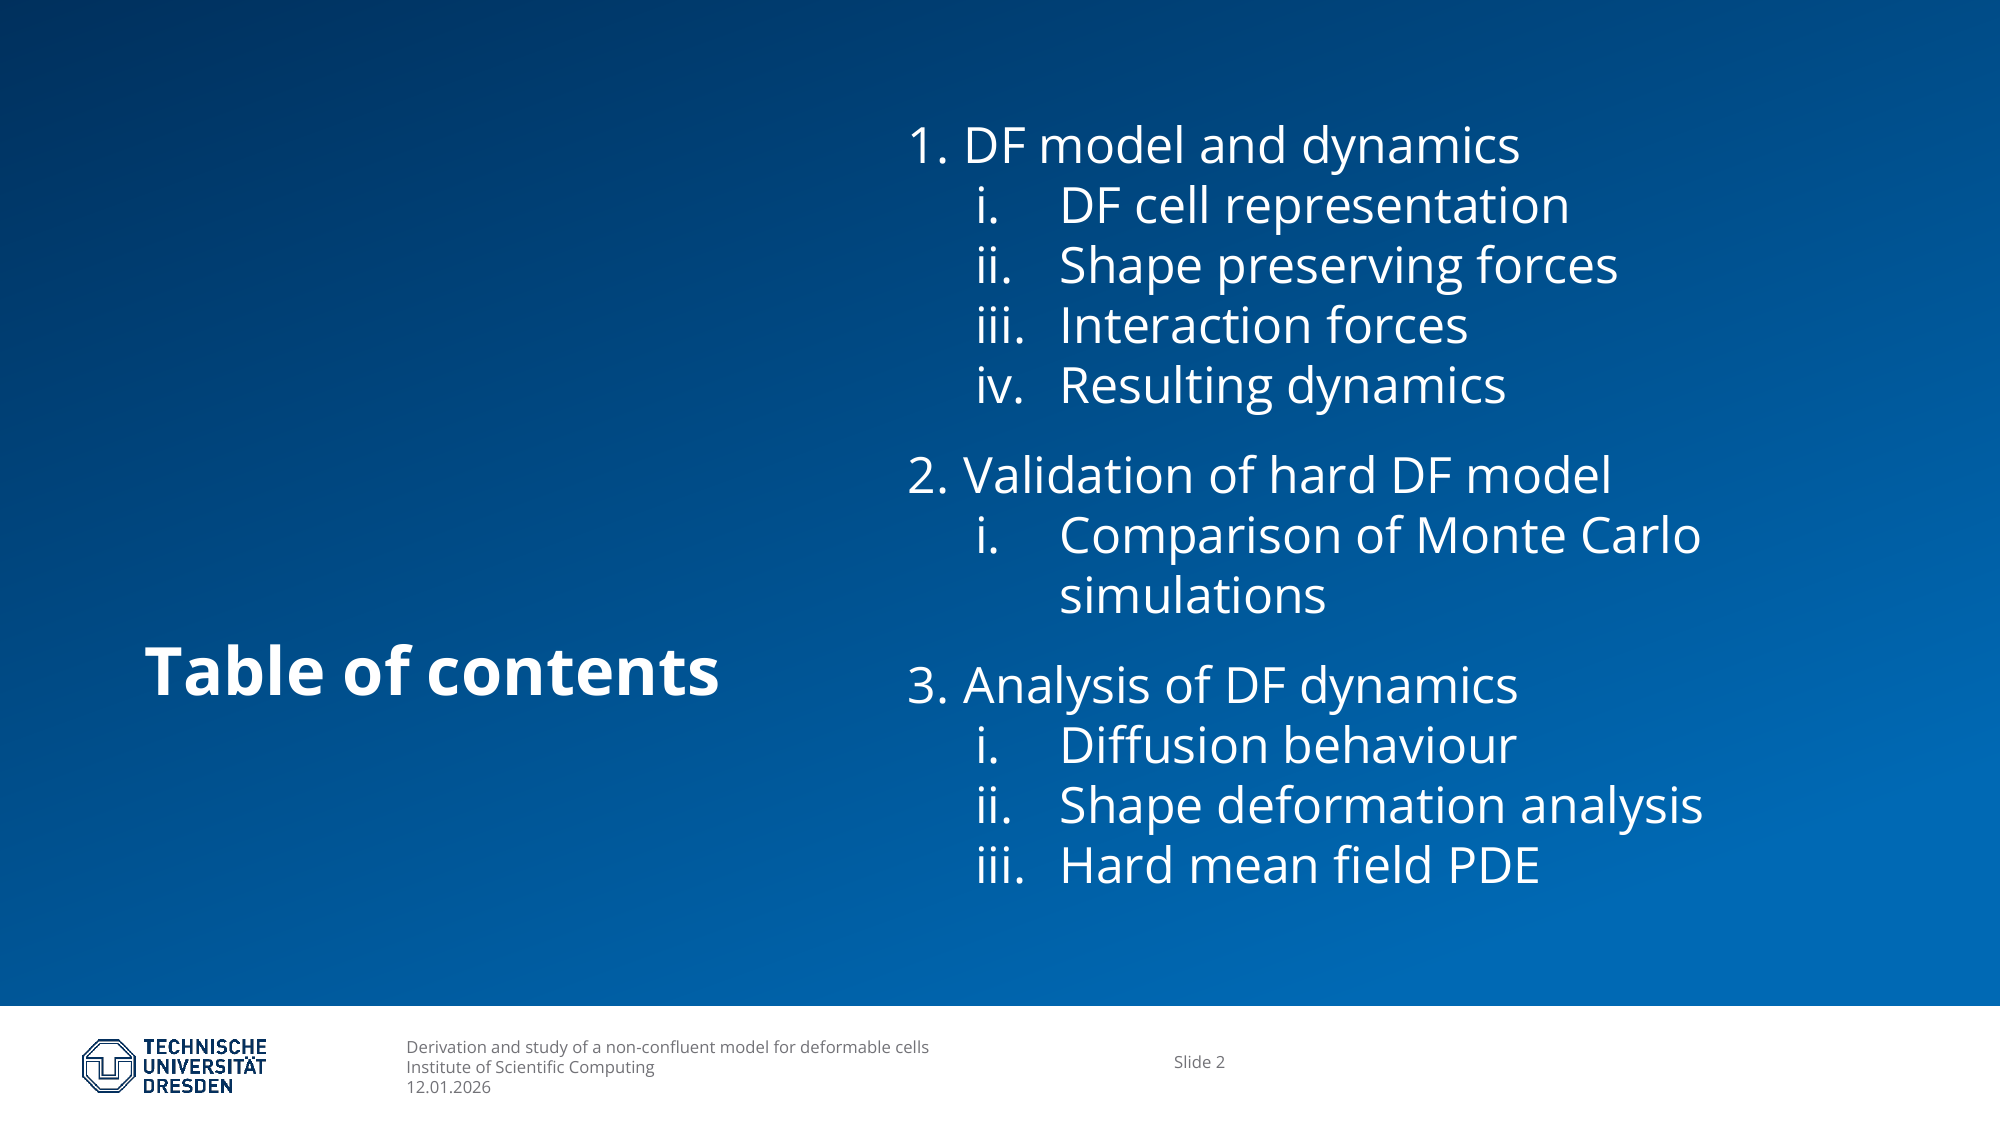

DF model and dynamics
DF cell representation
Shape preserving forces
Interaction forces
Resulting dynamics
Validation of hard DF model
Comparison of Monte Carlo simulations
Analysis of DF dynamics
Diffusion behaviour
Shape deformation analysis
Hard mean field PDE
# Table of contents